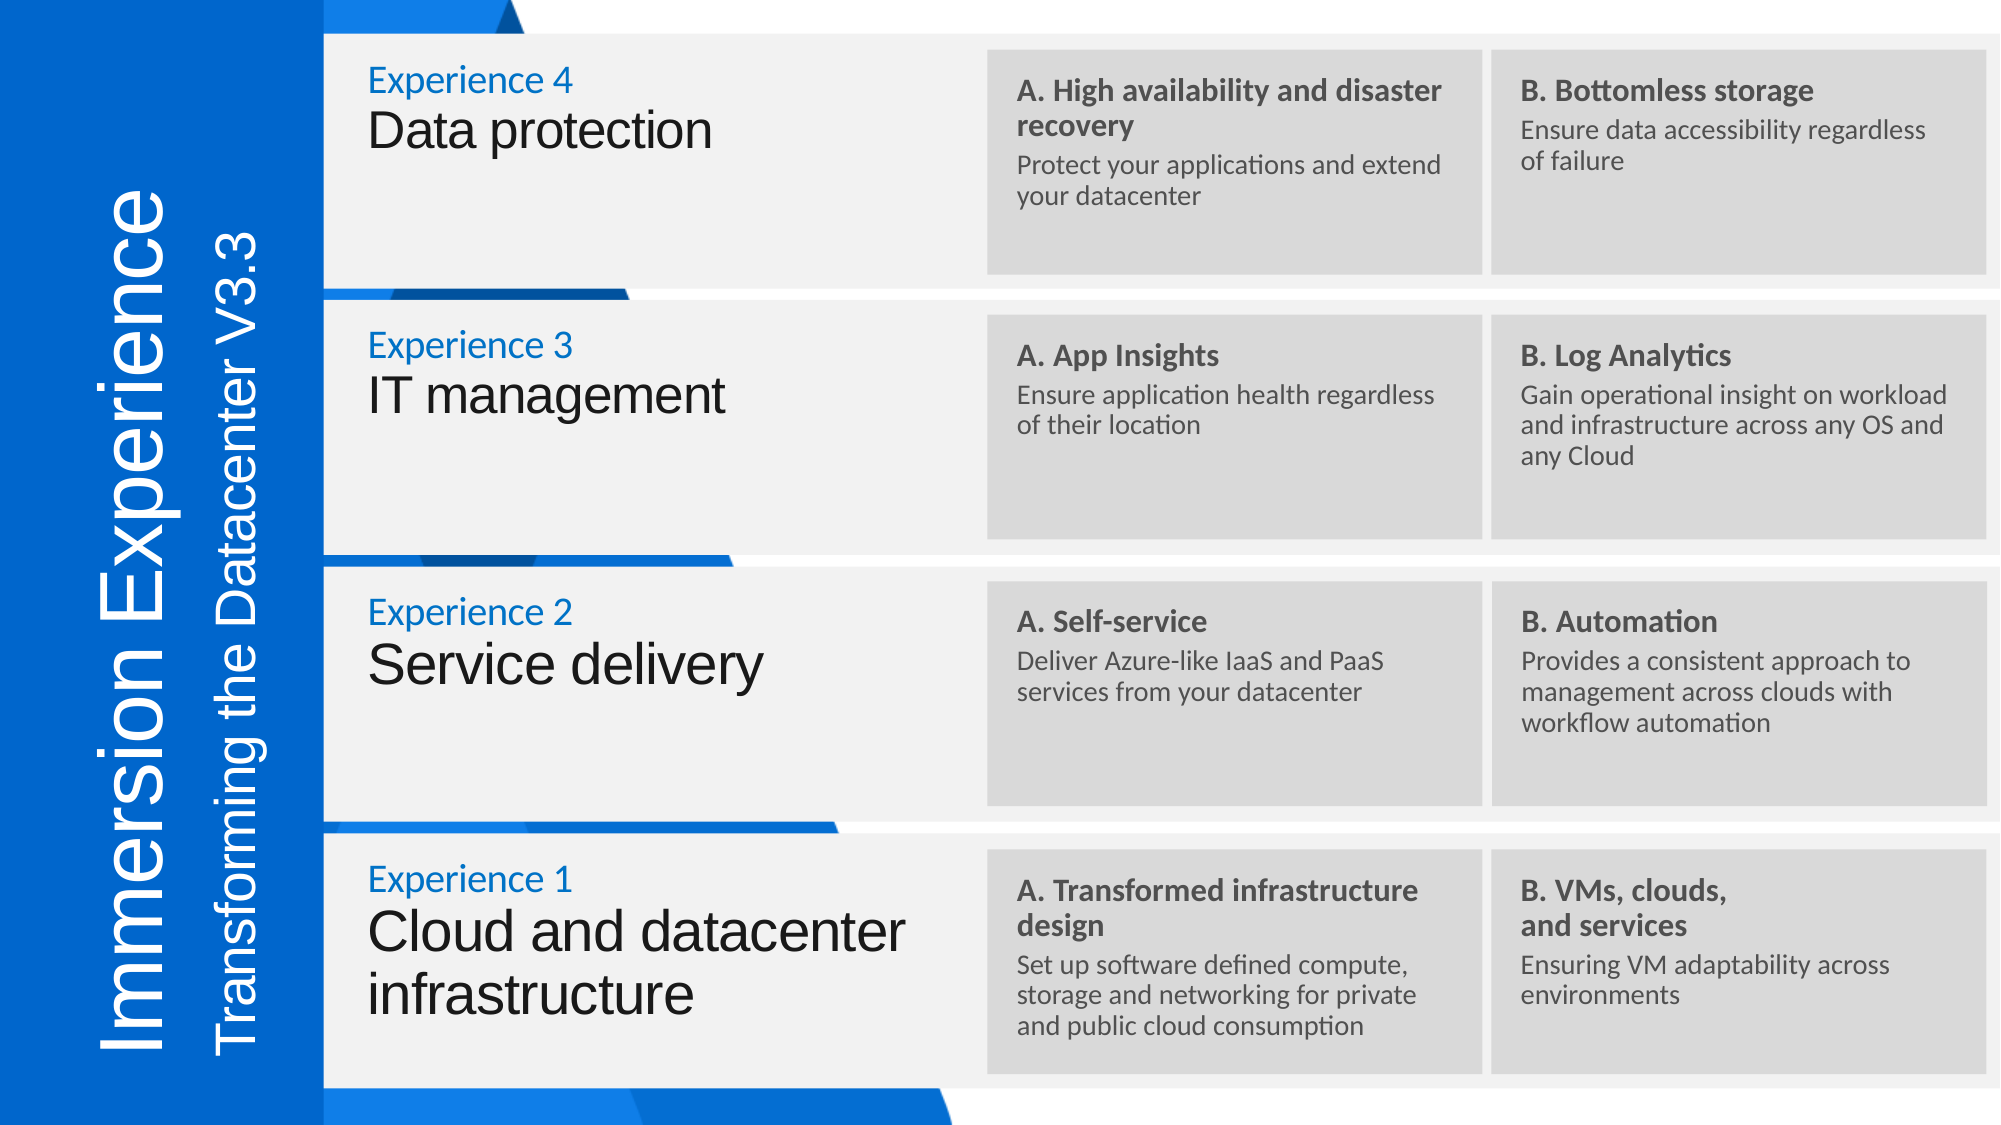

Immersion Experience
Transforming the Datacenter V3.3

Experience 4
Data protection
A. High availability and disaster recovery
Protect your applications and extend your datacenter
B. Bottomless storage
Ensure data accessibility regardless of failure

Experience 3
IT management
A. App Insights
Ensure application health regardless of their location
B. Log Analytics
Gain operational insight on workload and infrastructure across any OS and any Cloud

Experience 2
Service delivery
A. Self-service
Deliver Azure-like IaaS and PaaS services from your datacenter
B. Automation
Provides a consistent approach to management across clouds with workflow automation

Experience 1
Cloud and datacenter infrastructure
A. Transformed infrastructure design
Set up software defined compute, storage and networking for private and public cloud consumption
B. VMs, clouds,
and services
Ensuring VM adaptability across environments